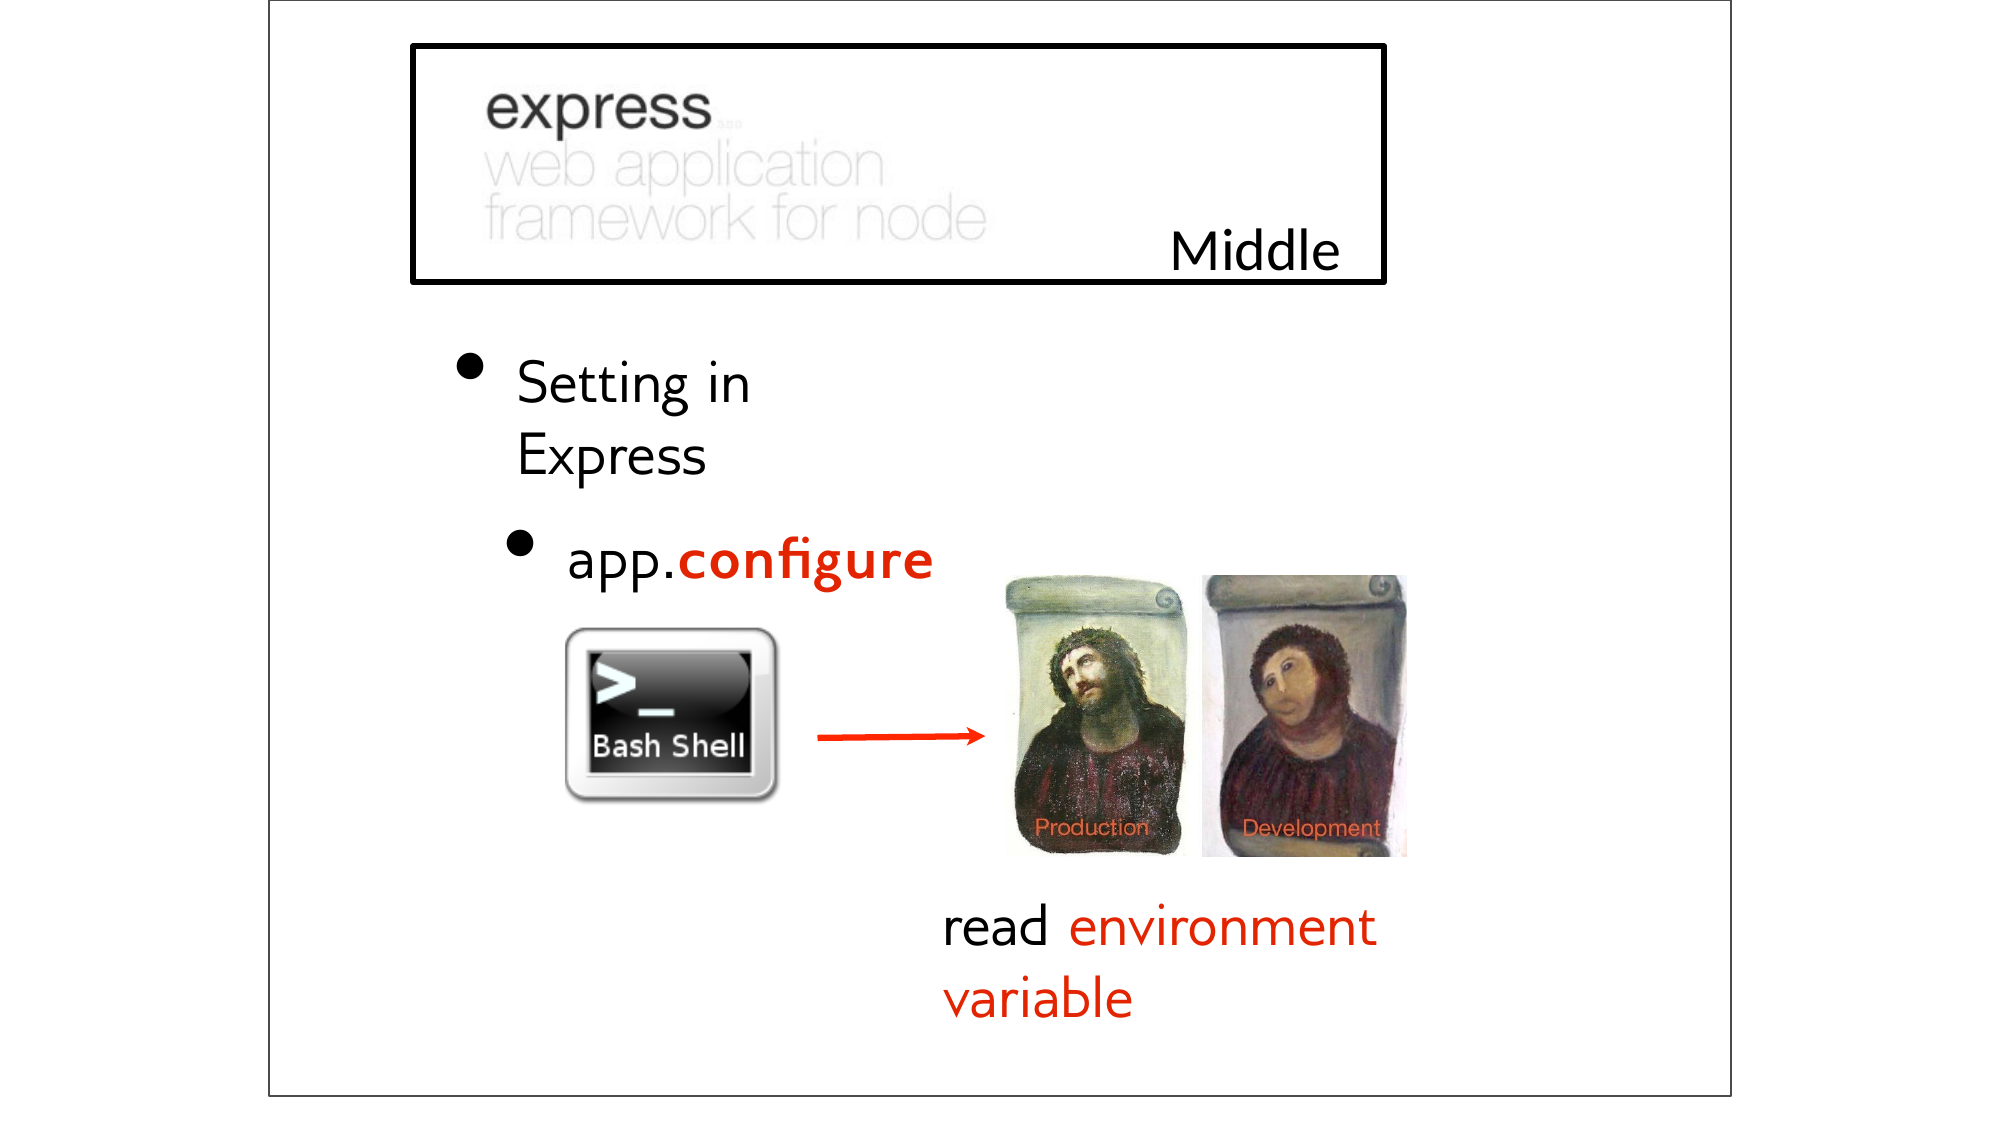

# Middle

Setting in Express
app.configure

read environment variable